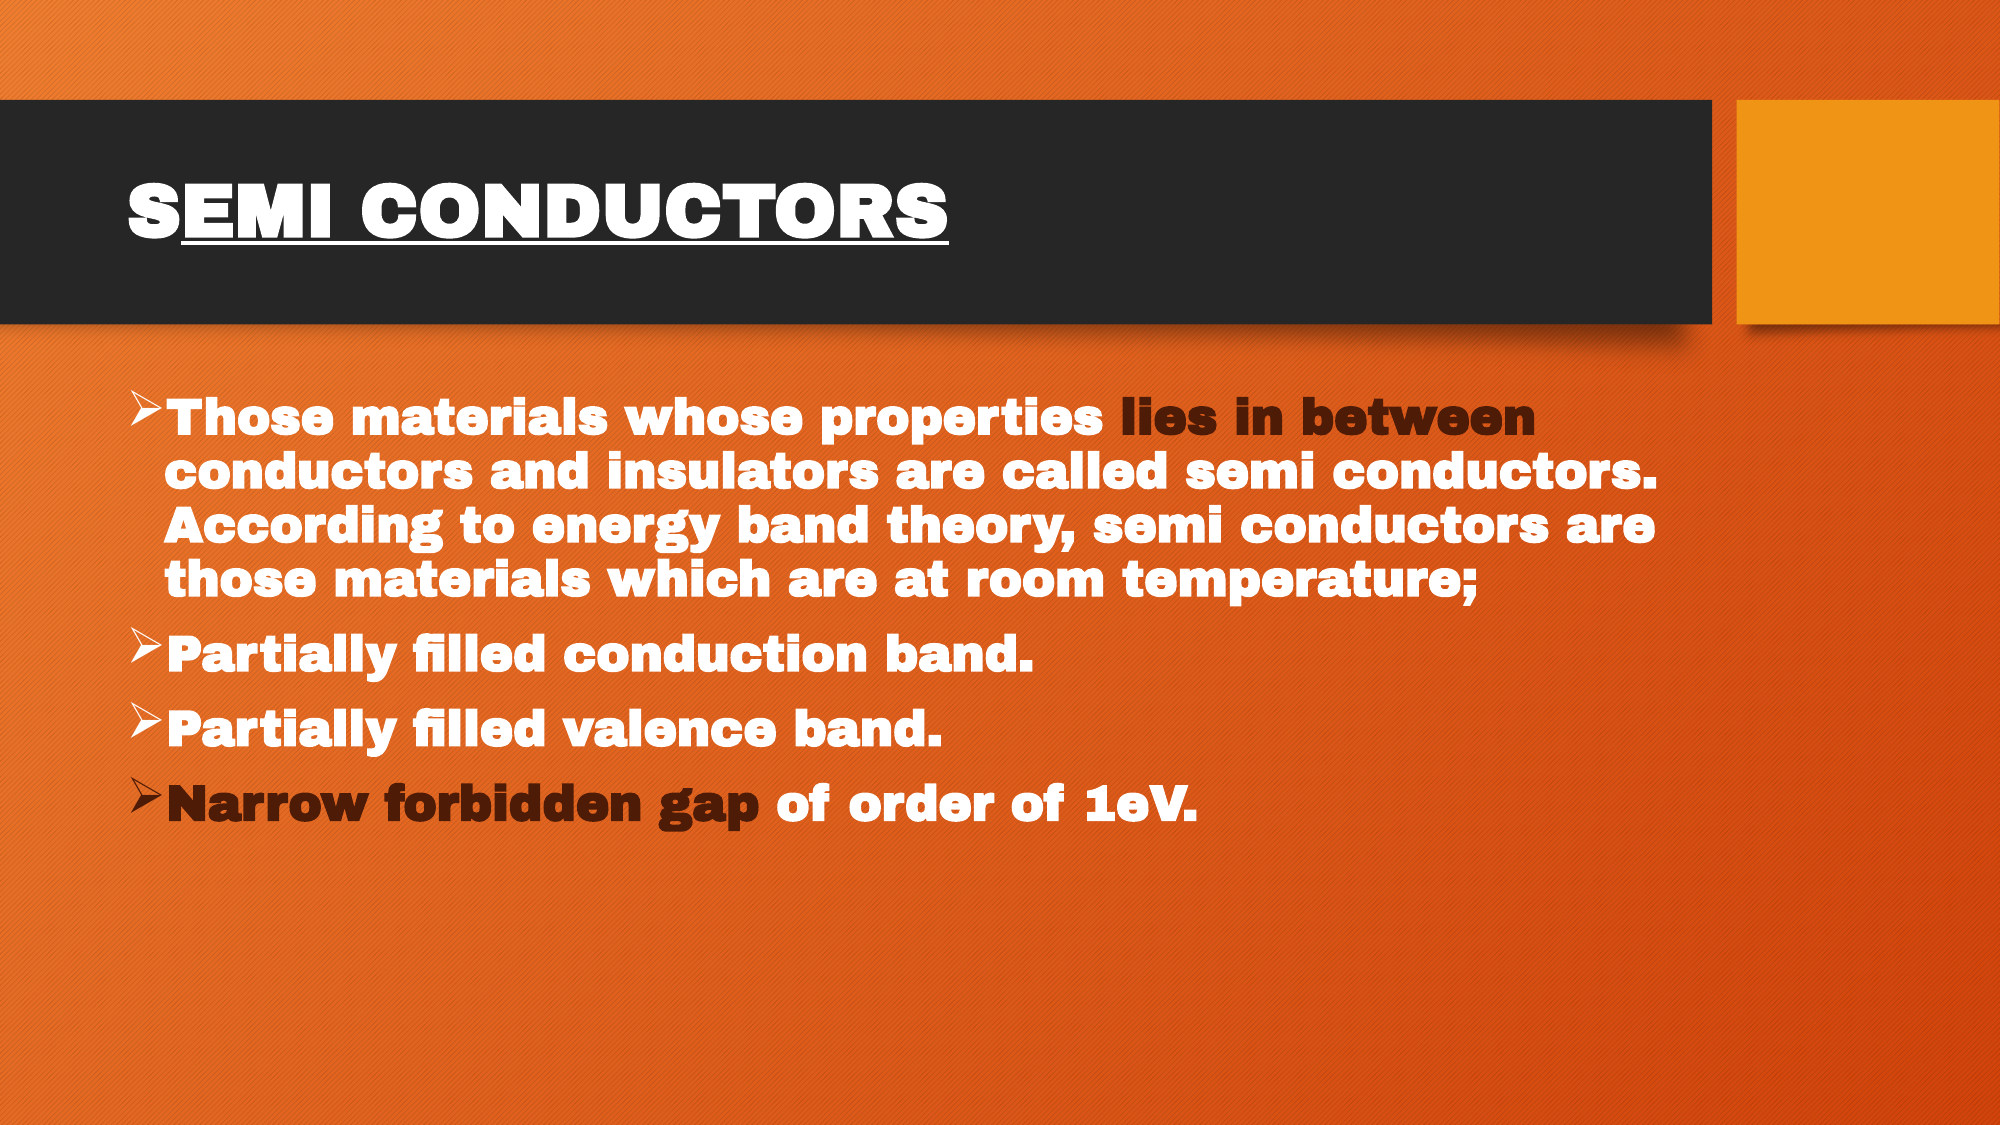

# SEMI CONDUCTORS
Those materials whose properties lies in between conductors and insulators are called semi conductors. According to energy band theory, semi conductors are those materials which are at room temperature;
Partially filled conduction band.
Partially filled valence band.
Narrow forbidden gap of order of 1eV.